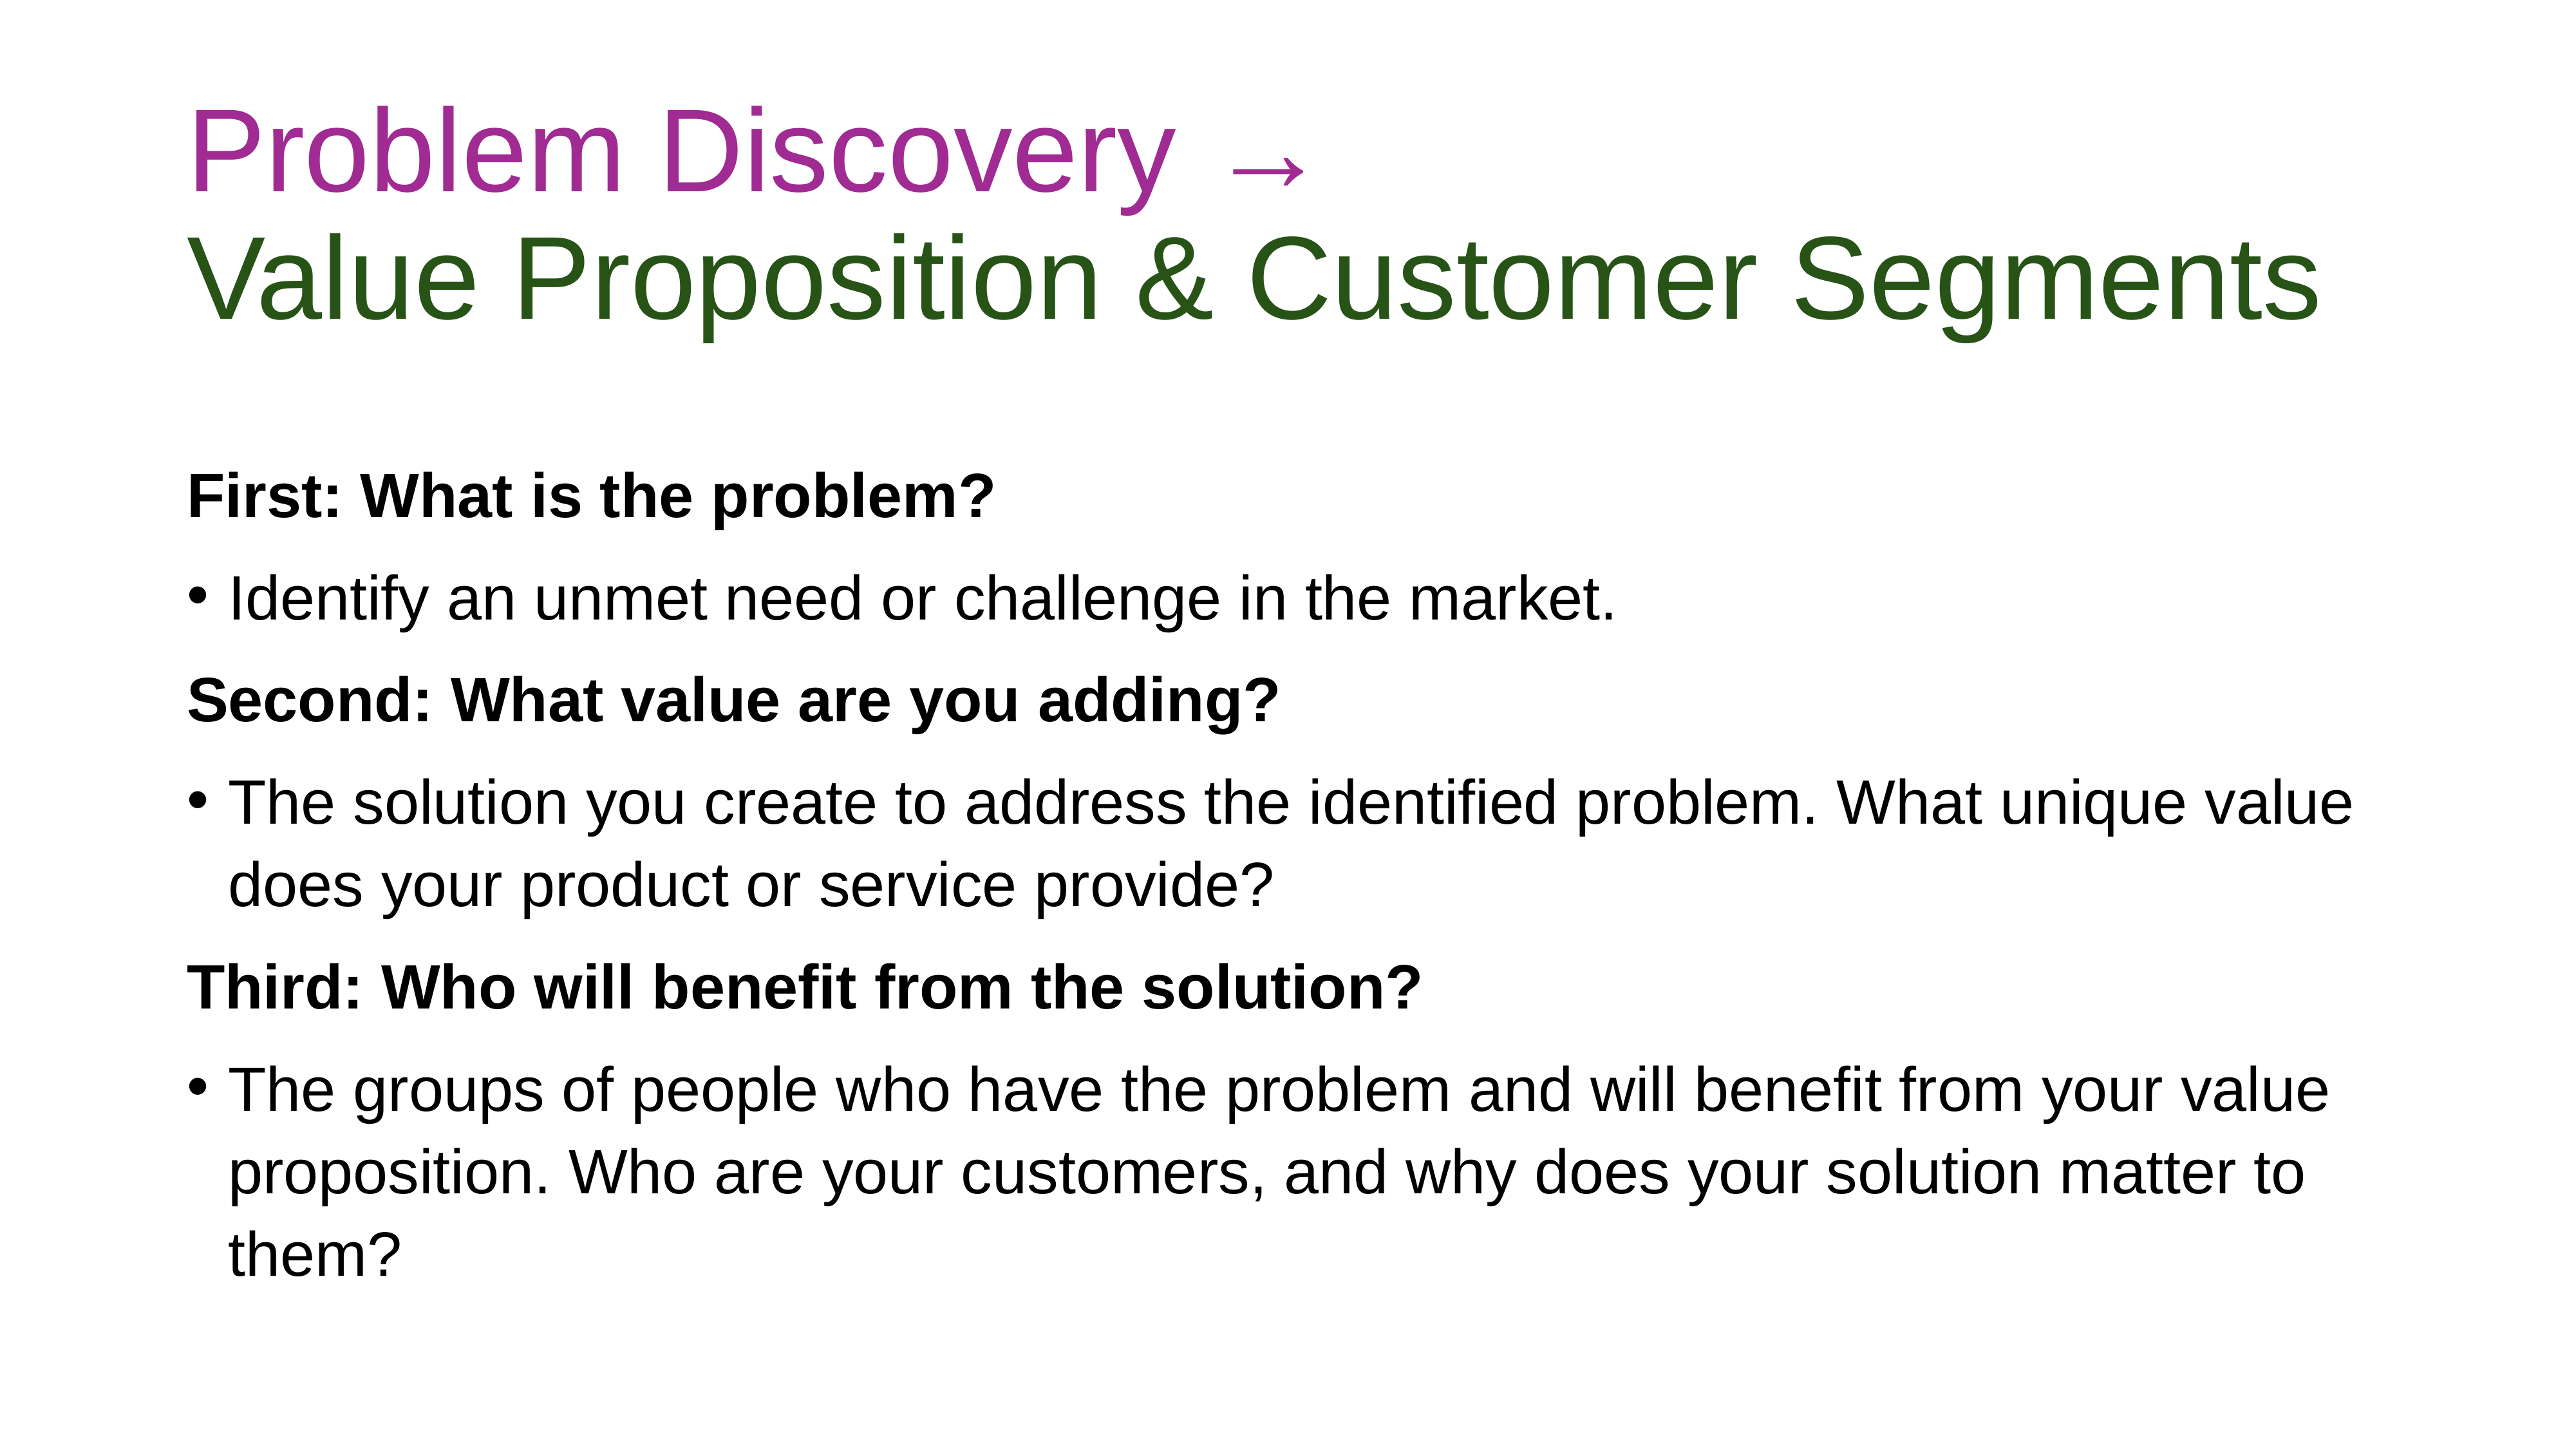

# Problem Discovery → Value Proposition & Customer Segments
First: What is the problem?
Identify an unmet need or challenge in the market.
Second: What value are you adding?
The solution you create to address the identified problem. What unique value does your product or service provide?
Third: Who will benefit from the solution?
The groups of people who have the problem and will benefit from your value proposition. Who are your customers, and why does your solution matter to them?